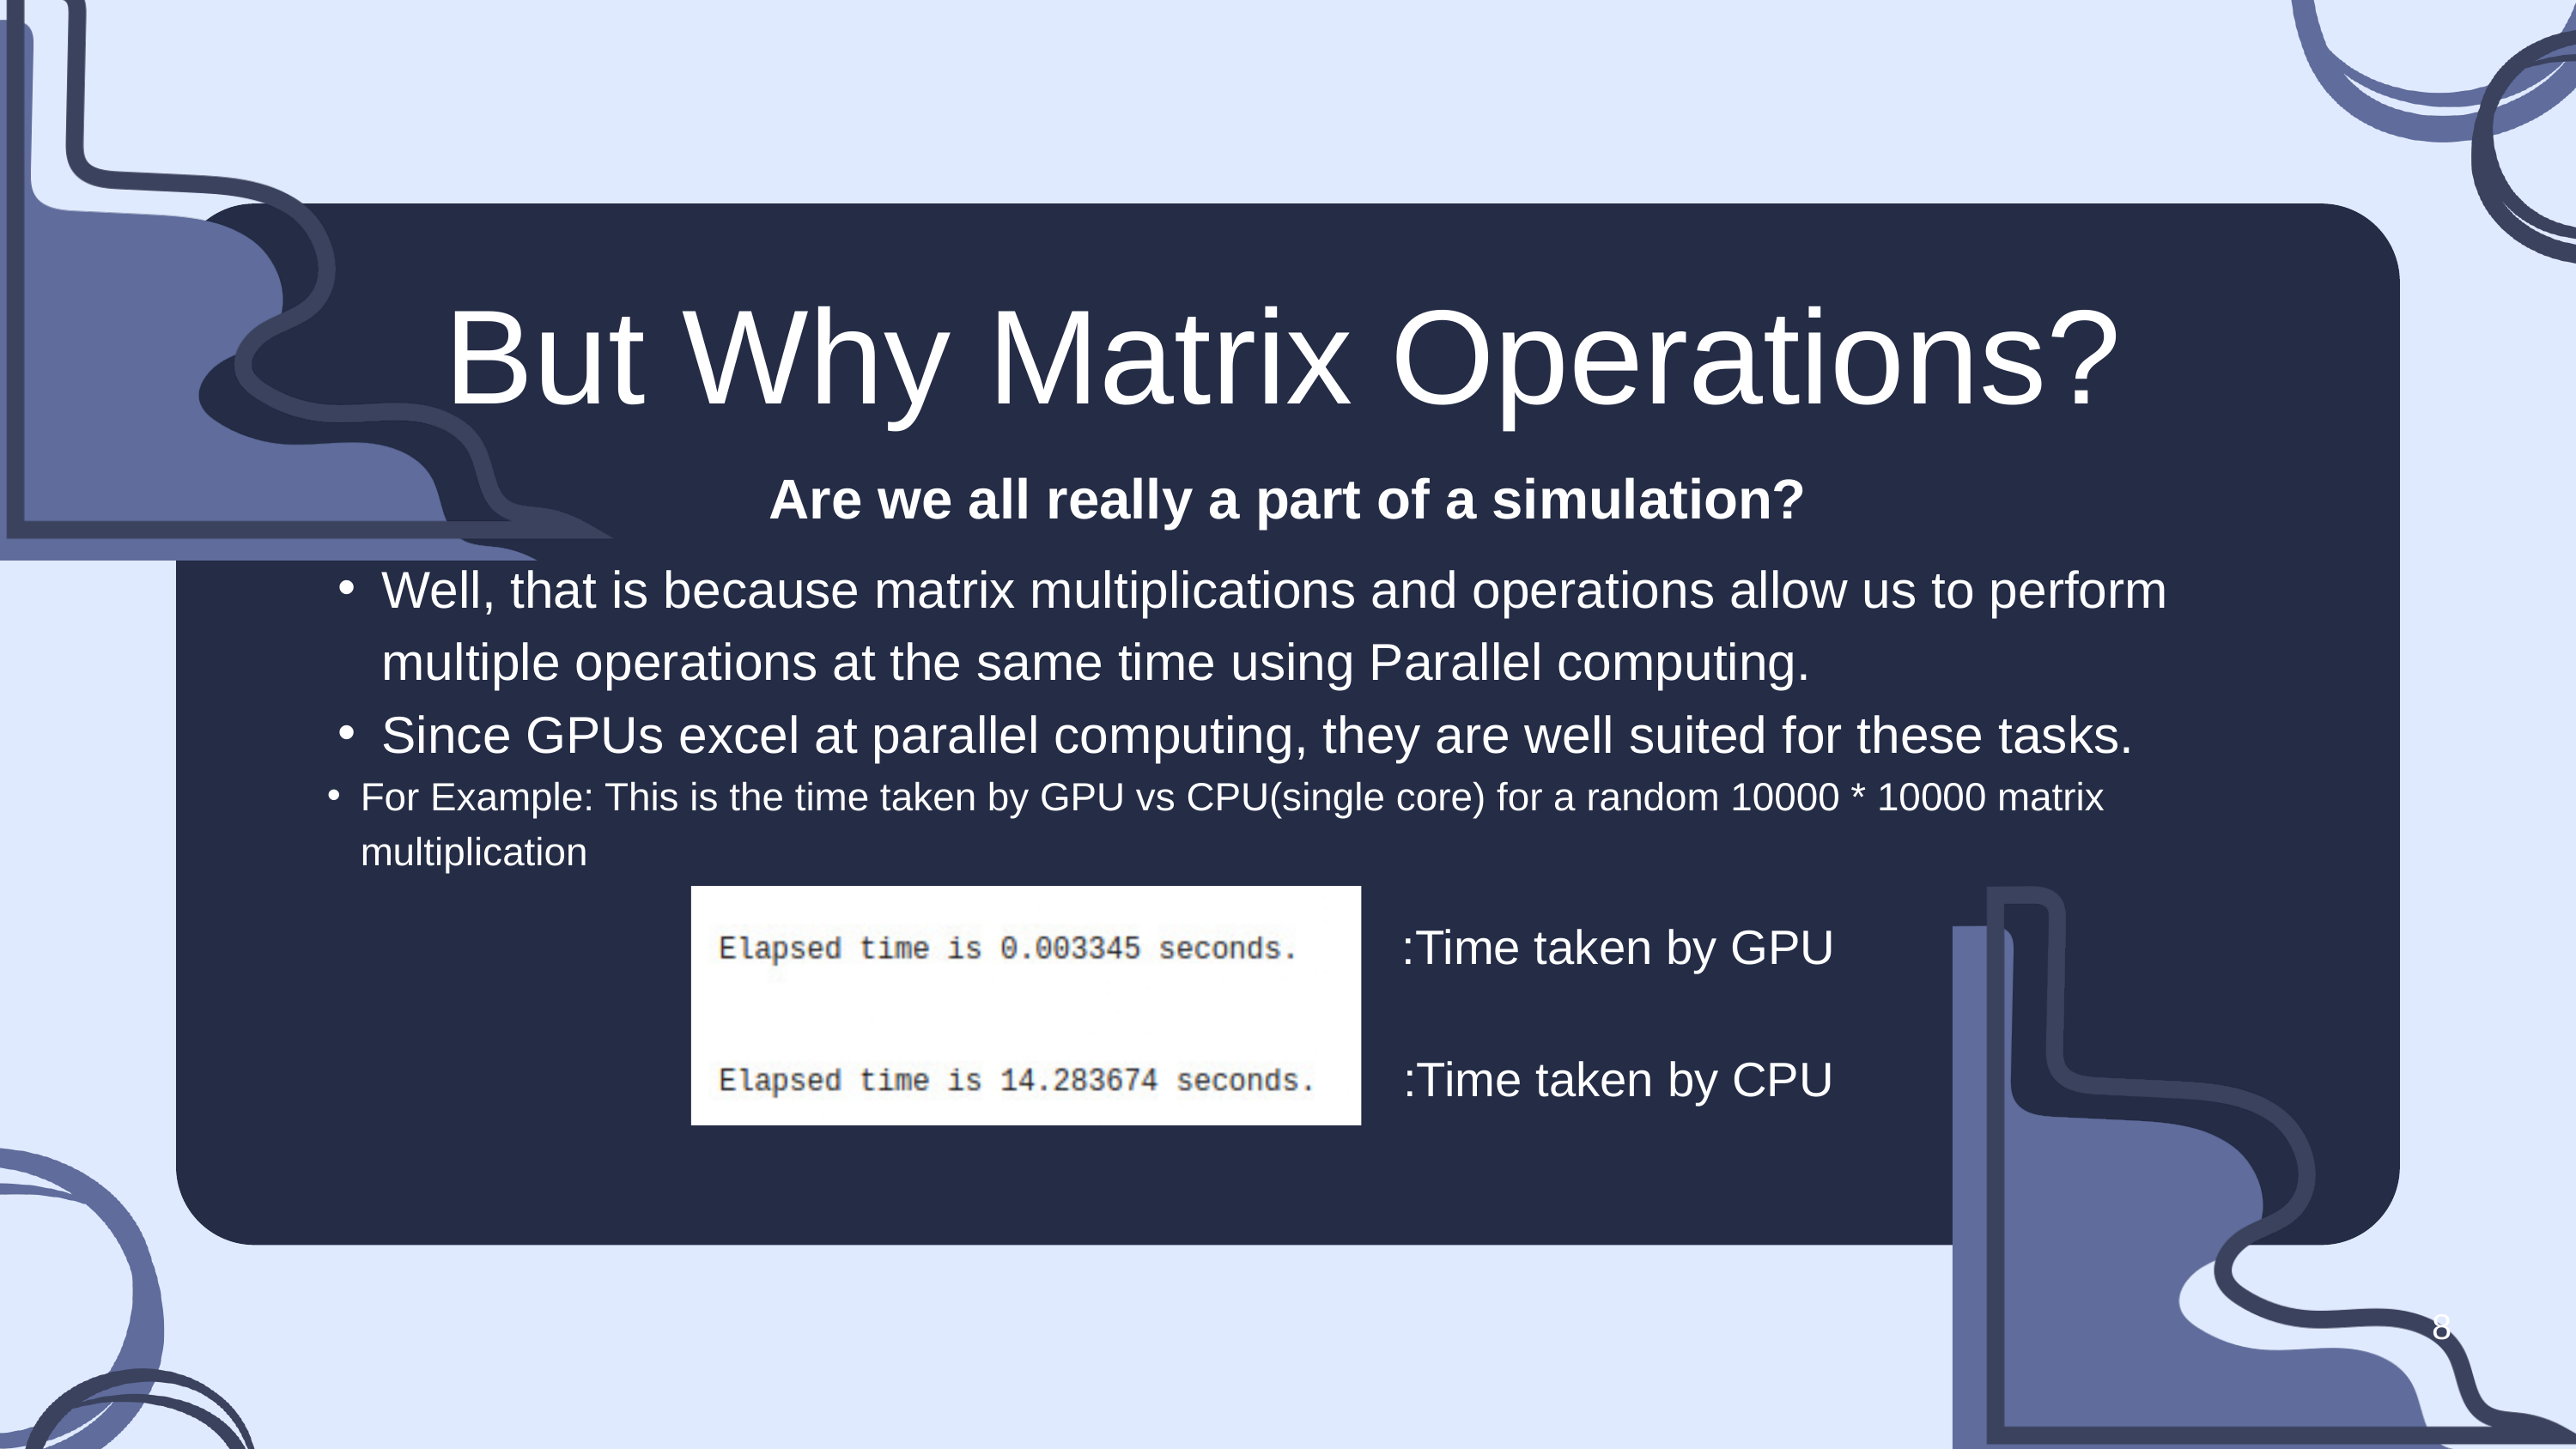

But Why Matrix Operations?
Are we all really a part of a simulation?
Well, that is because matrix multiplications and operations allow us to perform multiple operations at the same time using Parallel computing.
Since GPUs excel at parallel computing, they are well suited for these tasks.
For Example: This is the time taken by GPU vs CPU(single core) for a random 10000 * 10000 matrix multiplication

:Time taken by GPU
:Time taken by CPU

8